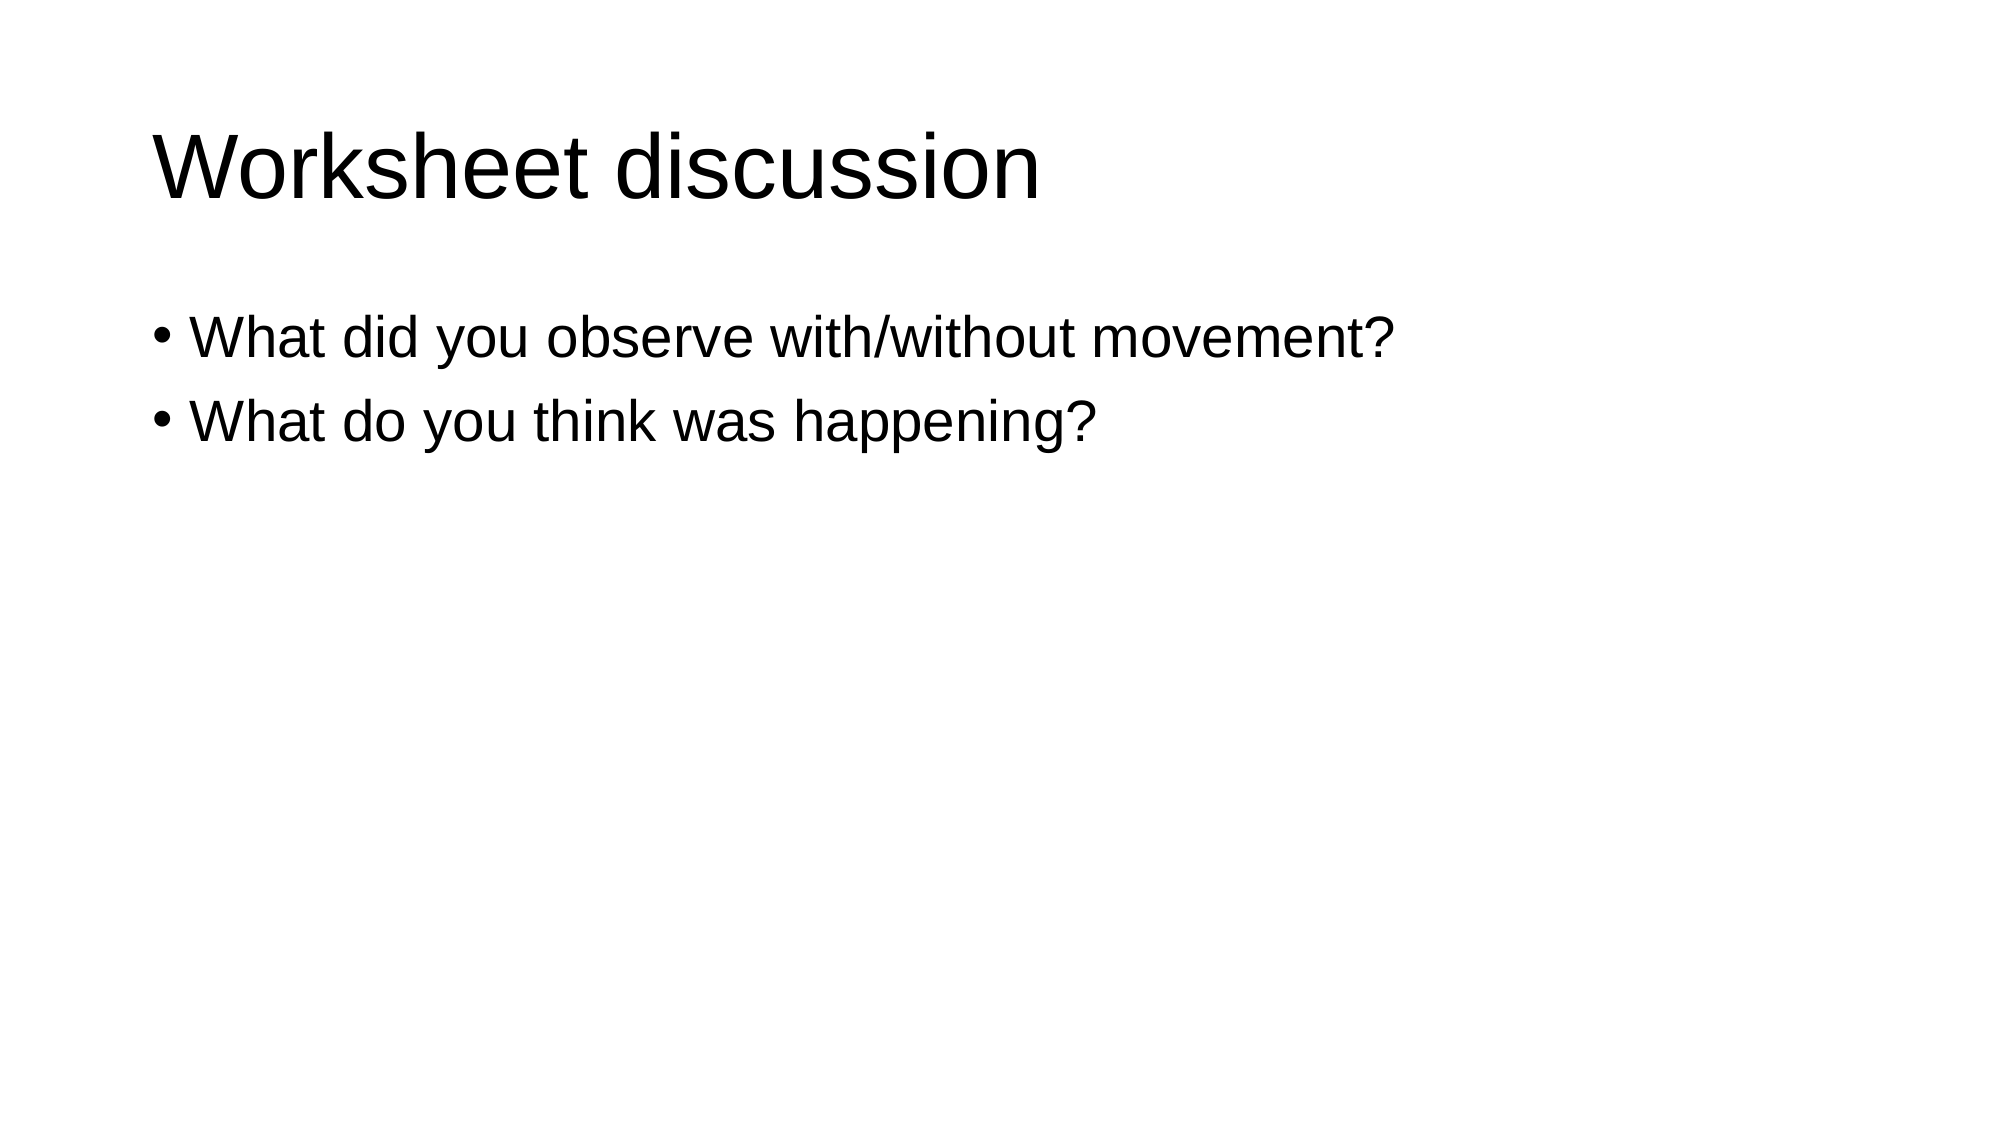

# Worksheet discussion
What did you observe with/without movement?
What do you think was happening?